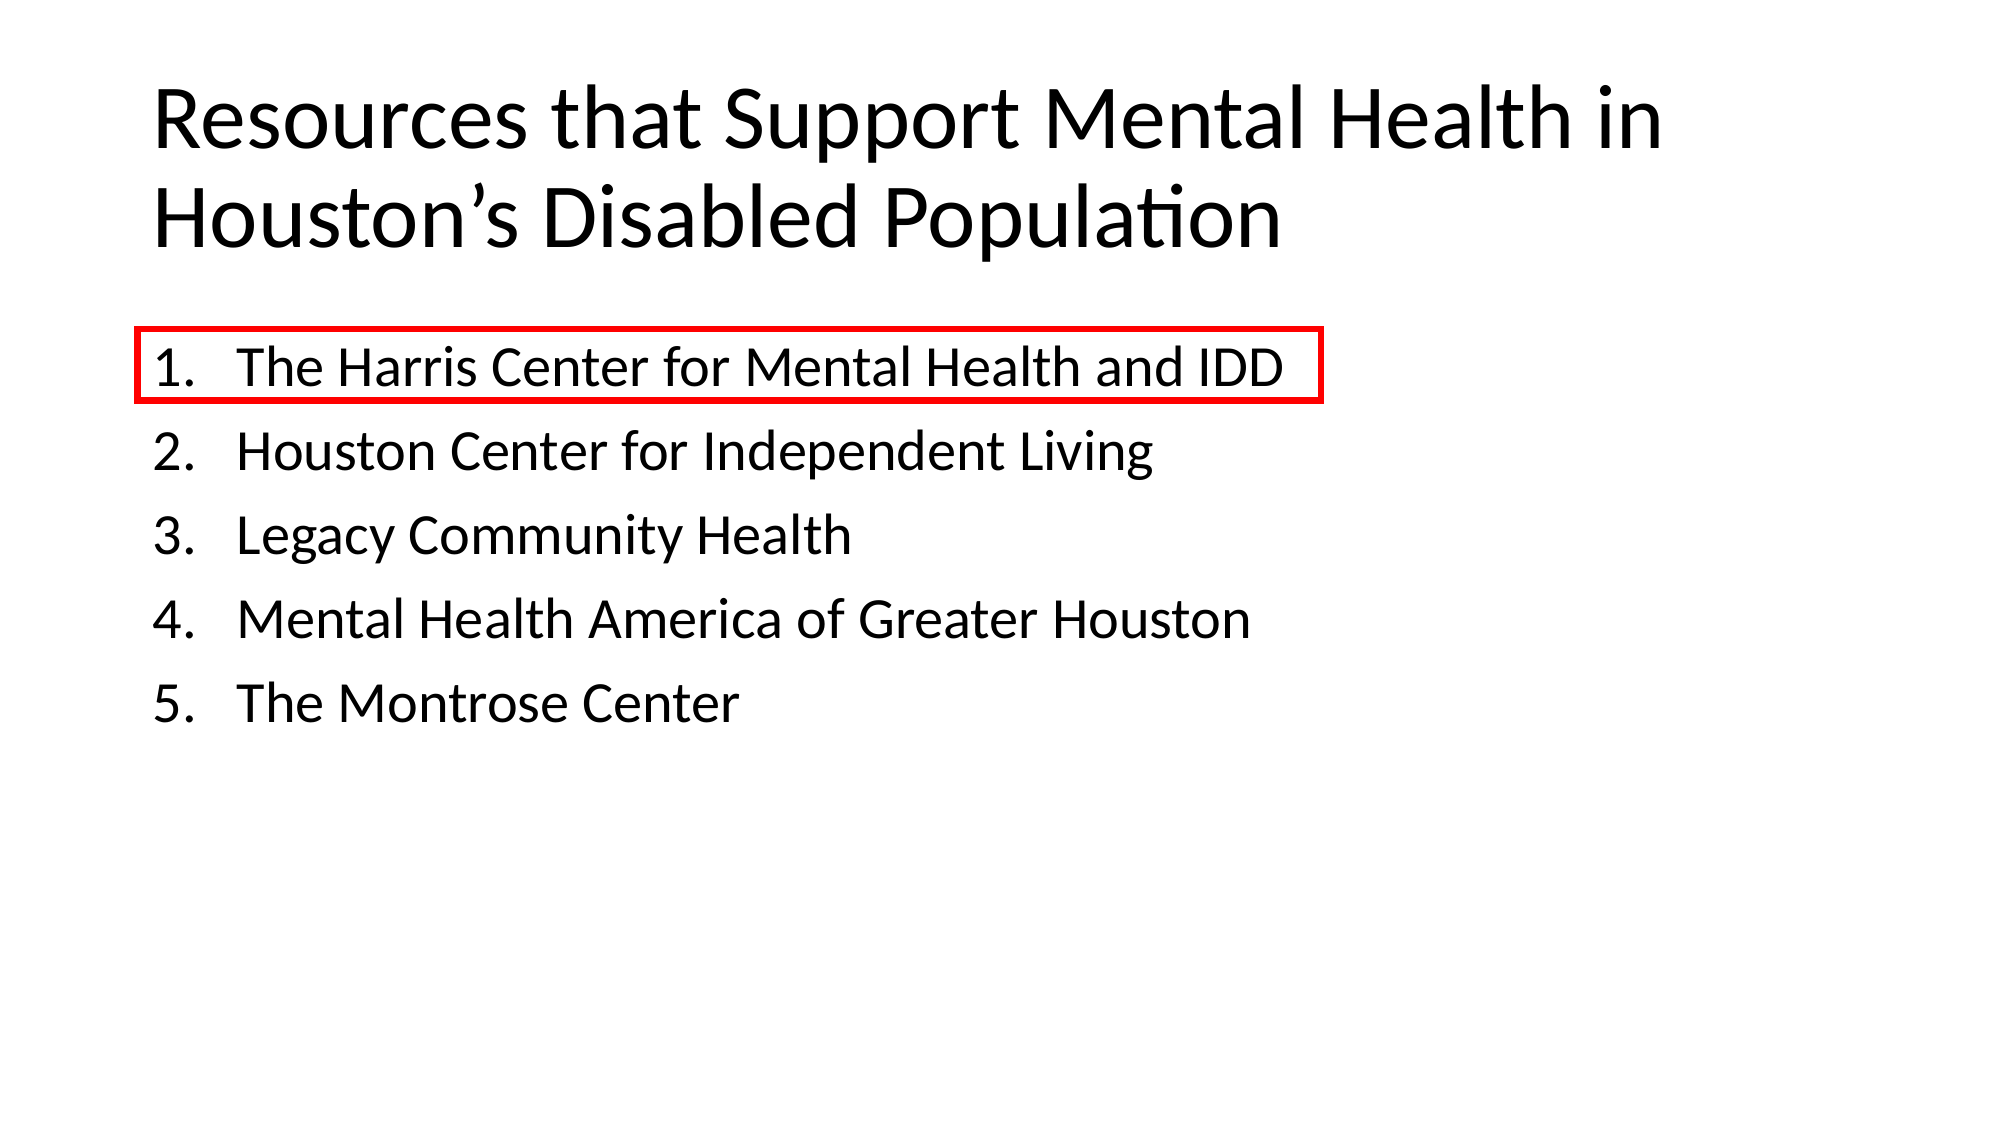

# Resources that Support Mental Health in Houston’s Disabled Population

The Harris Center for Mental Health and IDD
Houston Center for Independent Living
Legacy Community Health
Mental Health America of Greater Houston
The Montrose Center